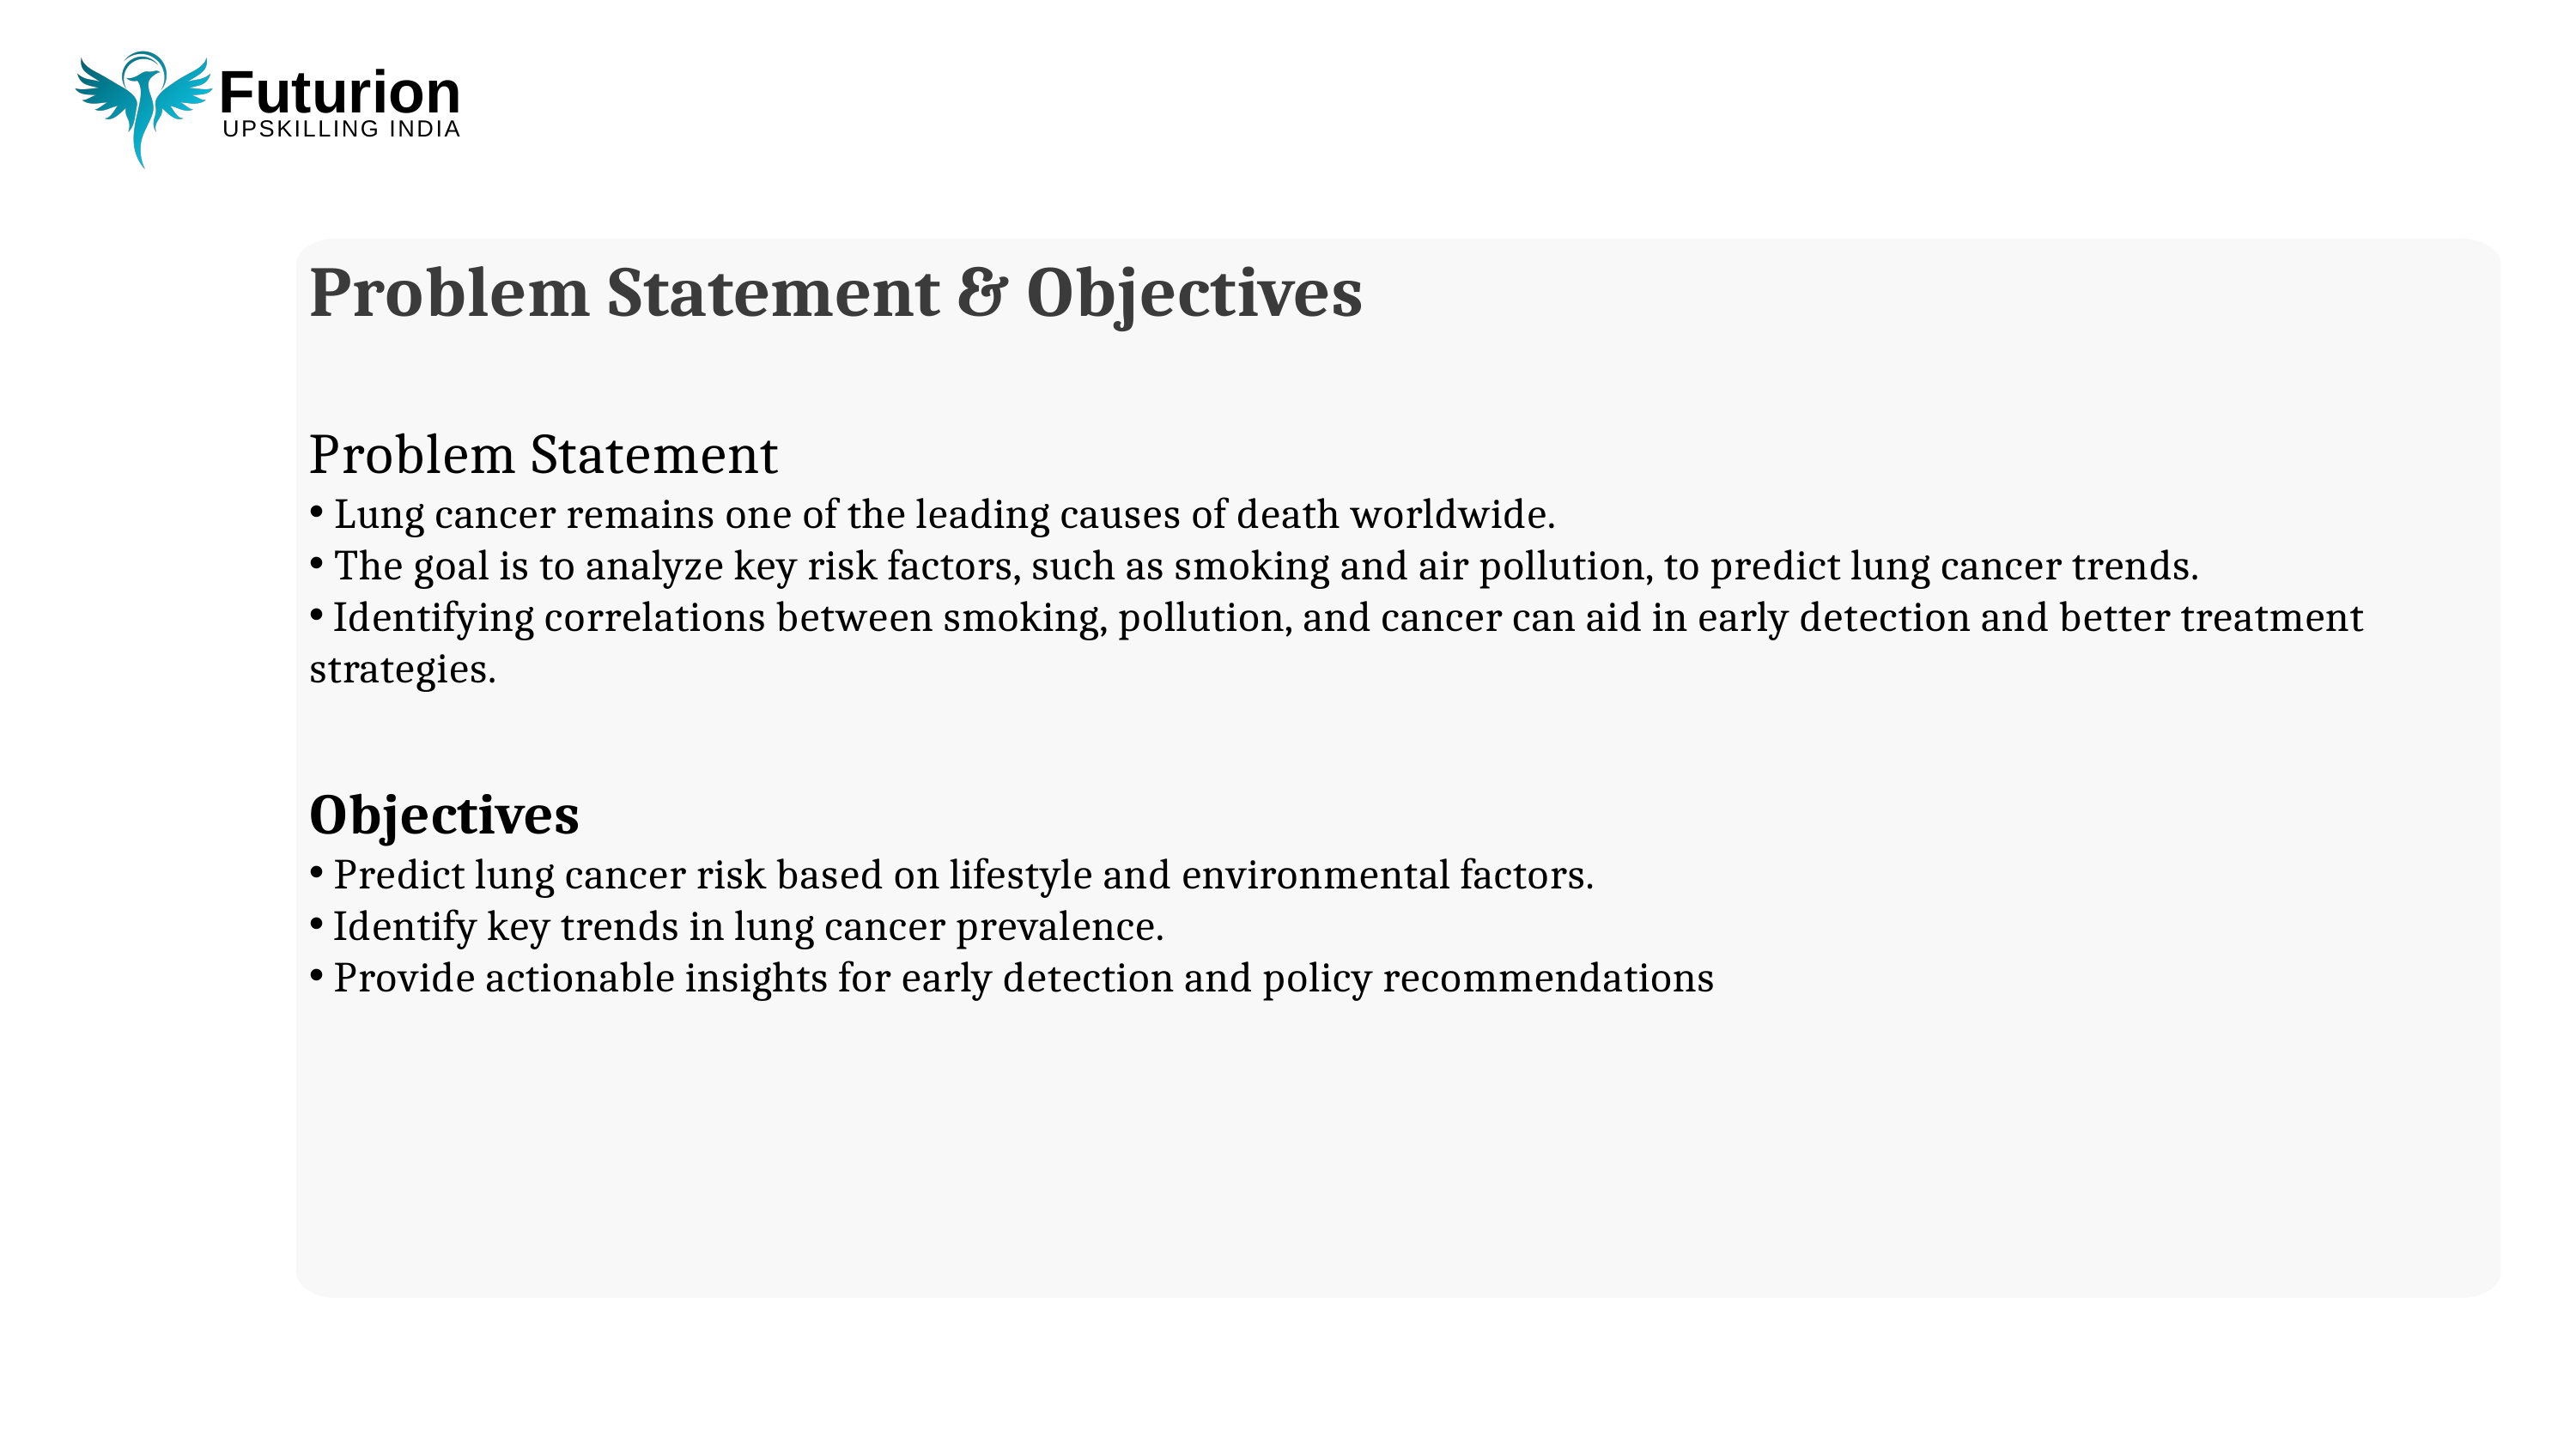

Futurion
UPSKILLING INDIA
Problem Statement & Objectives

Problem Statement
 Lung cancer remains one of the leading causes of death worldwide.
 The goal is to analyze key risk factors, such as smoking and air pollution, to predict lung cancer trends.
 Identifying correlations between smoking, pollution, and cancer can aid in early detection and better treatment strategies.

Objectives
 Predict lung cancer risk based on lifestyle and environmental factors.
 Identify key trends in lung cancer prevalence.
 Provide actionable insights for early detection and policy recommendations

05